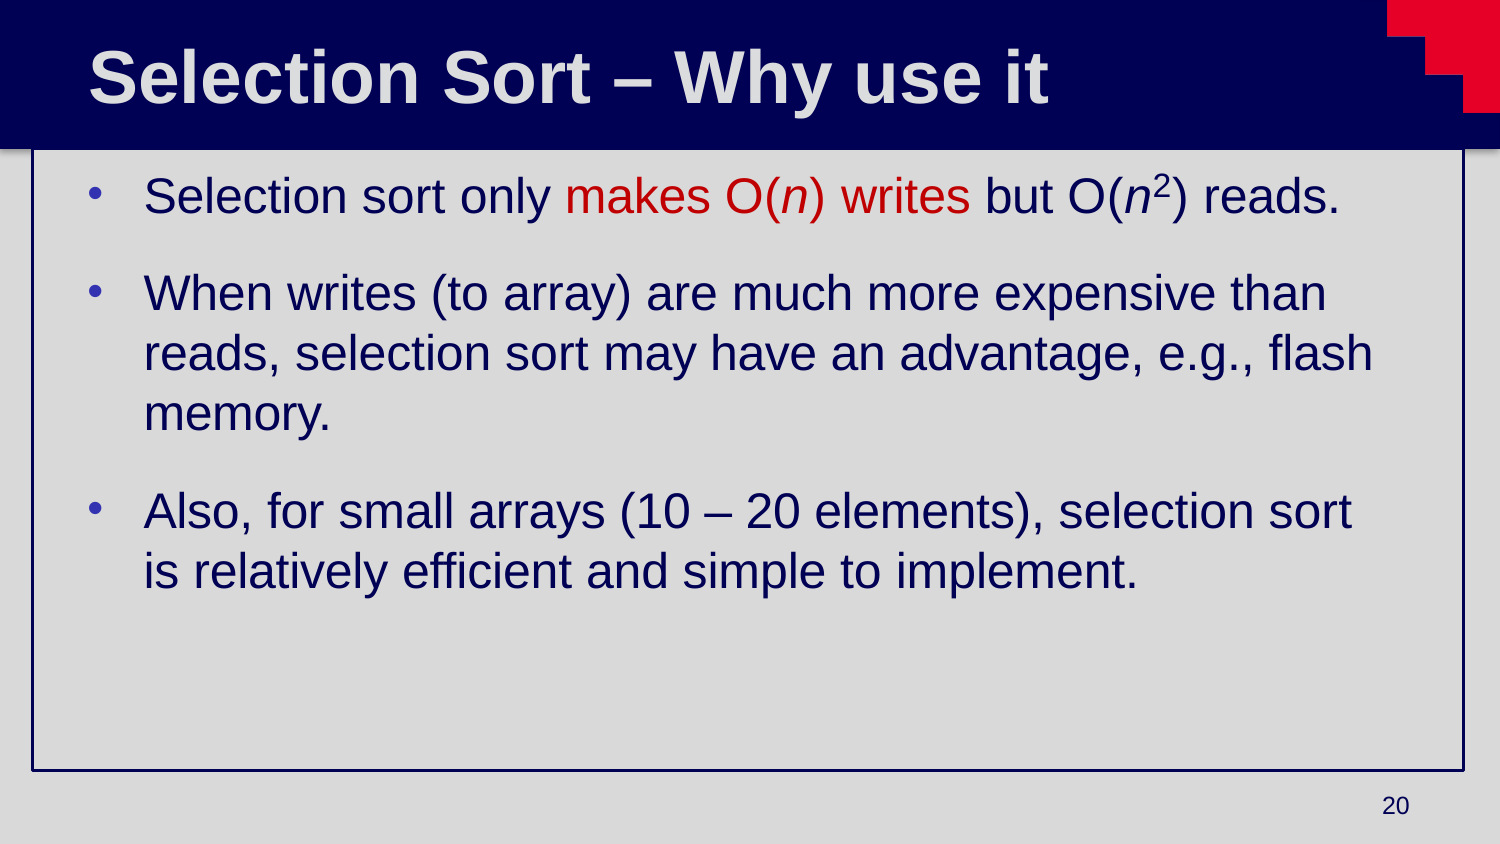

# Selection Sort – Why use it
Selection sort only makes O(n) writes but O(n2) reads.
When writes (to array) are much more expensive than reads, selection sort may have an advantage, e.g., flash memory.
Also, for small arrays (10 – 20 elements), selection sort is relatively efficient and simple to implement.
20